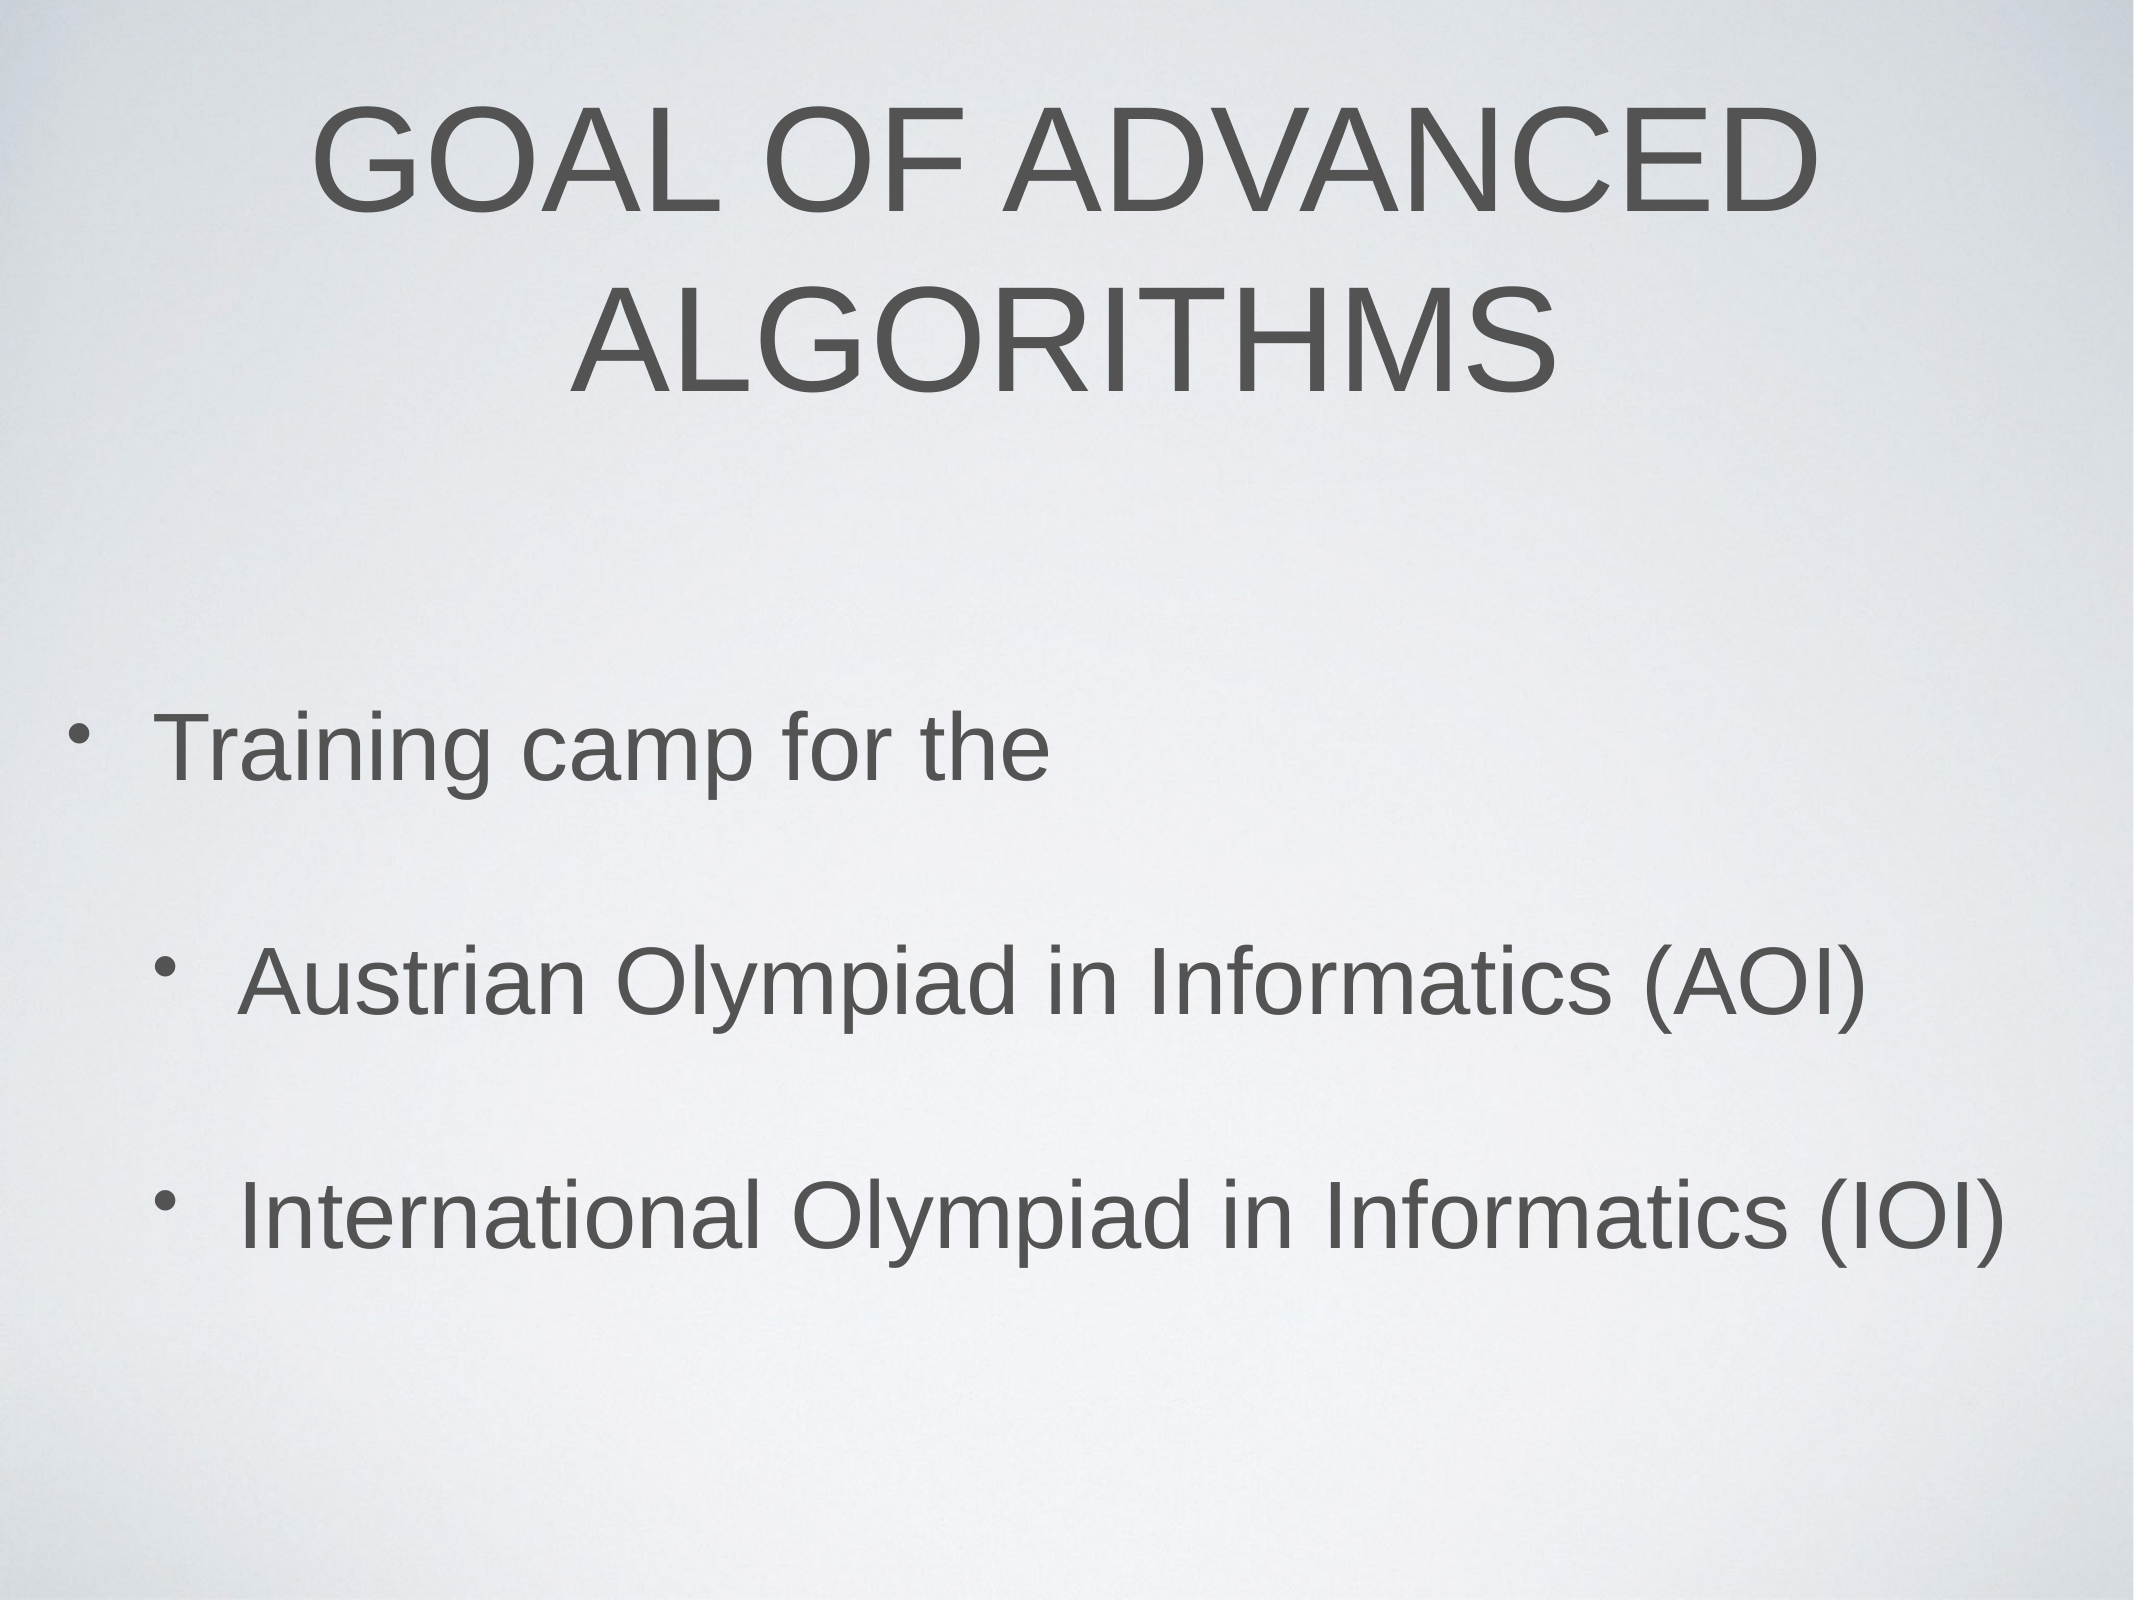

# Goal of Advanced Algorithms
Training camp for the
Austrian Olympiad in Informatics (AOI)
International Olympiad in Informatics (IOI)